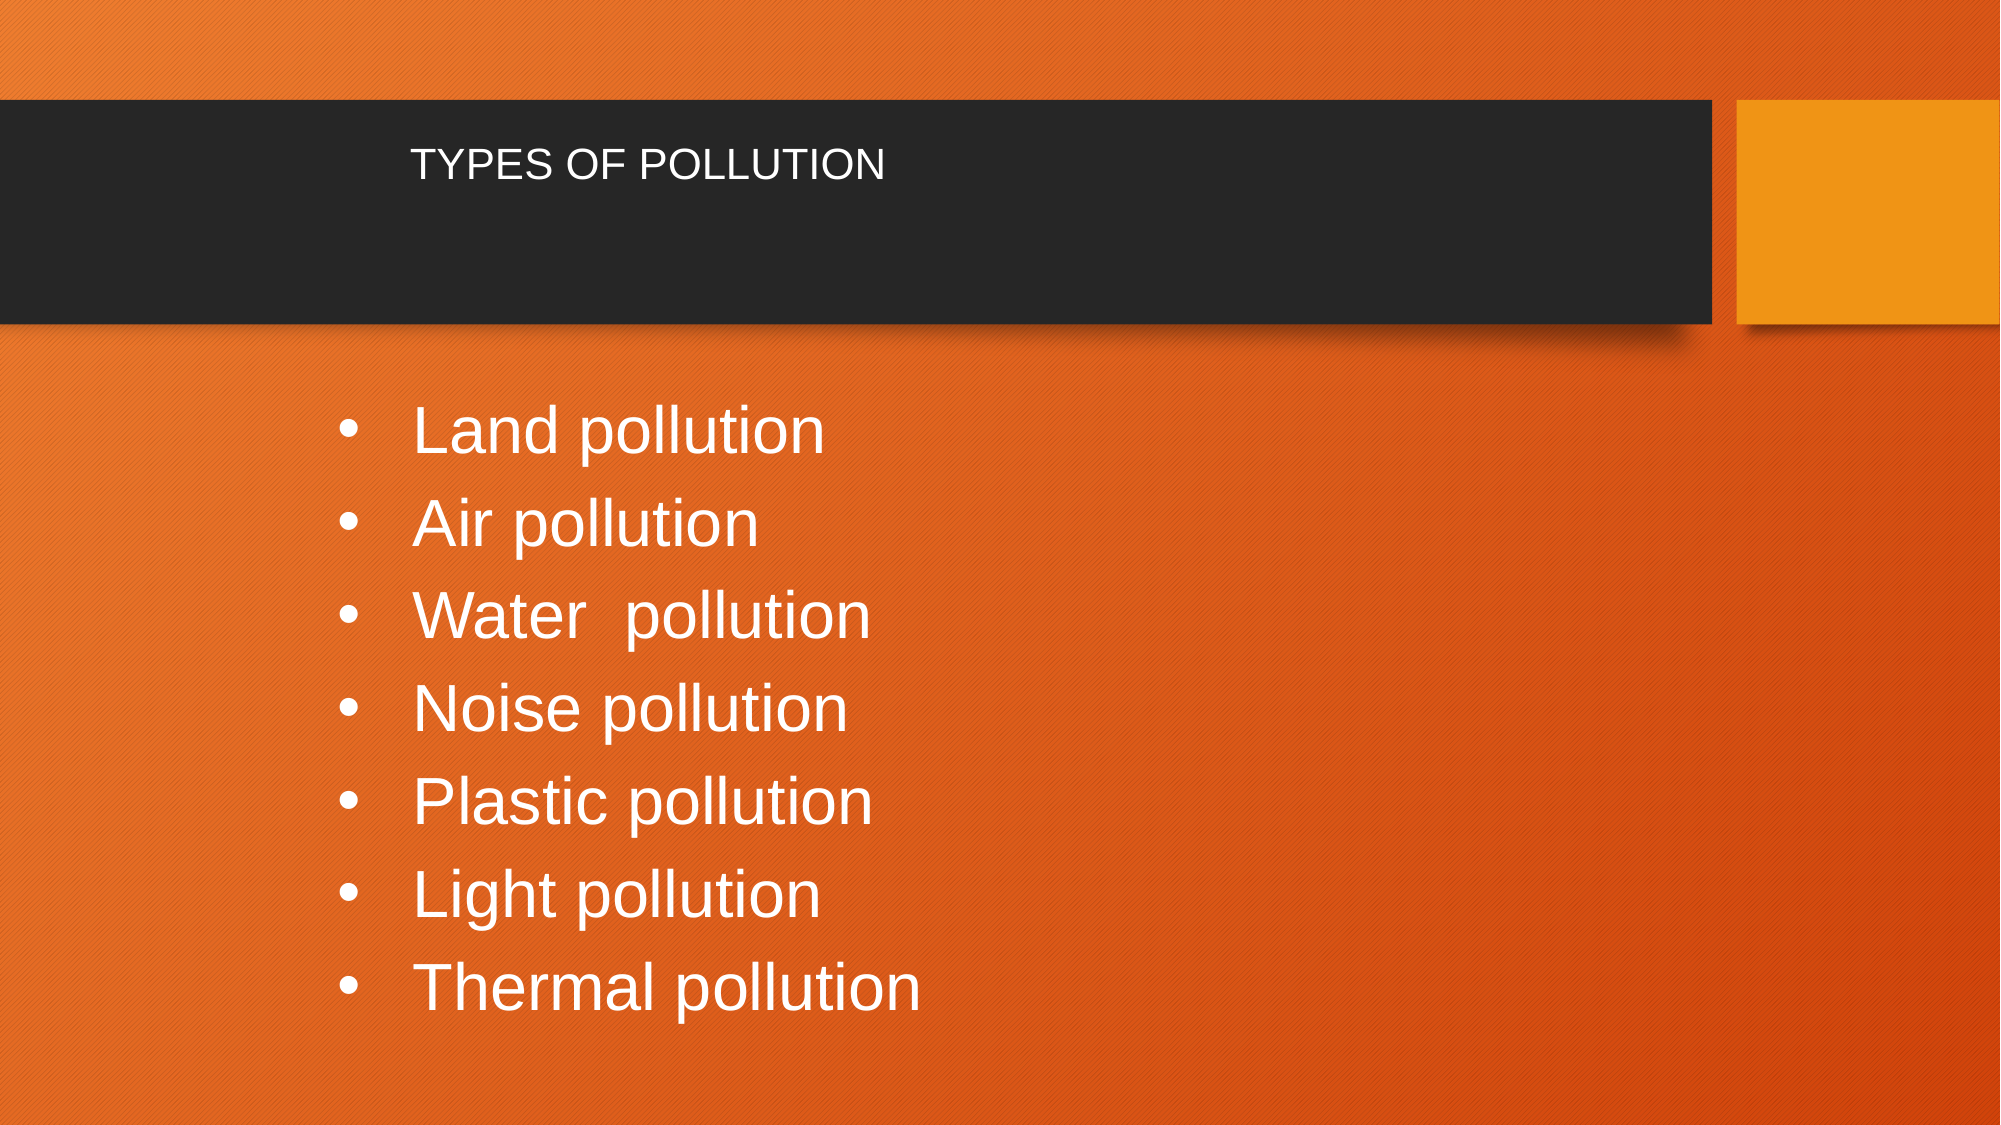

# TYPES OF POLLUTION
  Land pollution
  Air pollution
  Water  pollution
  Noise pollution
  Plastic pollution
  Light pollution
  Thermal pollution